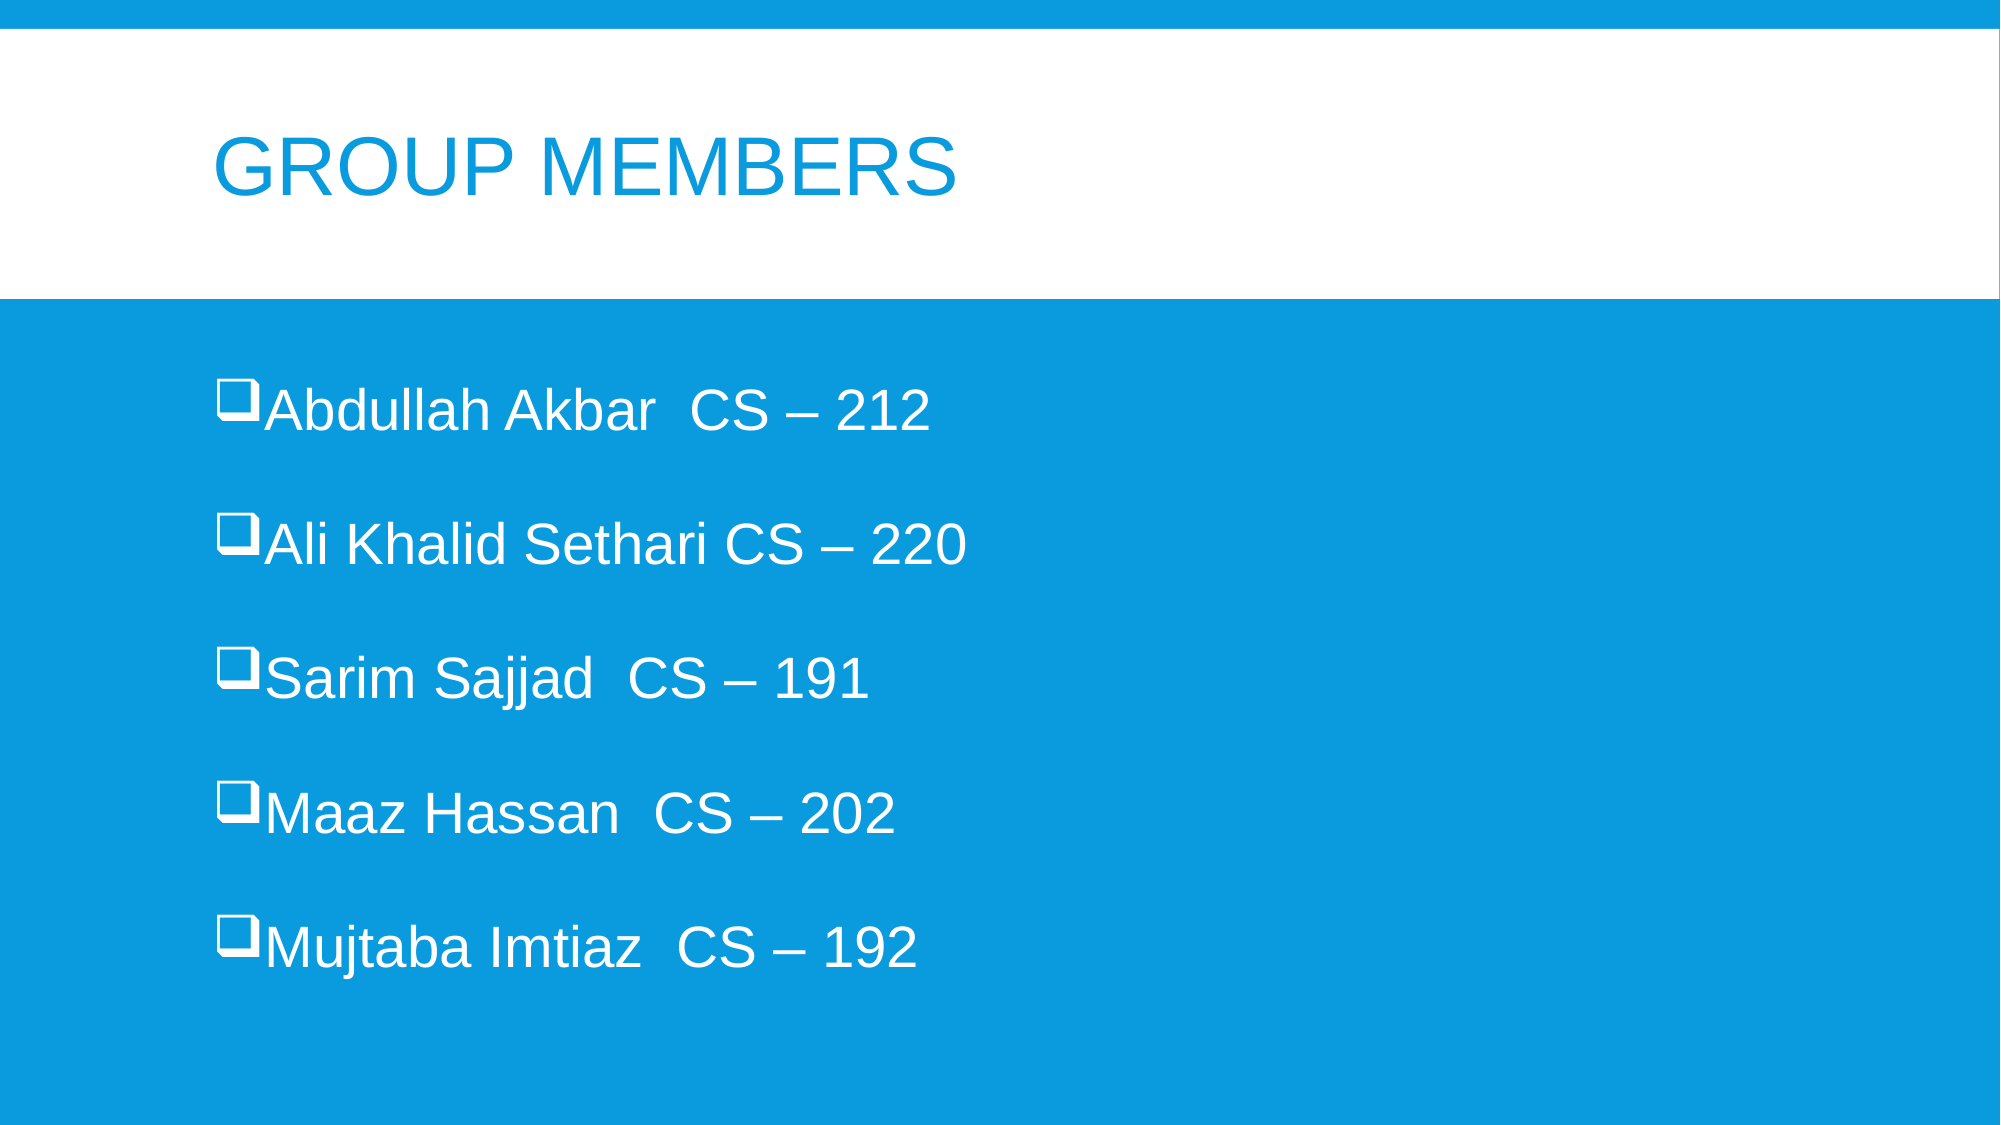

# Group Members
Abdullah Akbar  CS – 212
Ali Khalid Sethari CS – 220
Sarim Sajjad  CS – 191
Maaz Hassan  CS – 202
Mujtaba Imtiaz  CS – 192